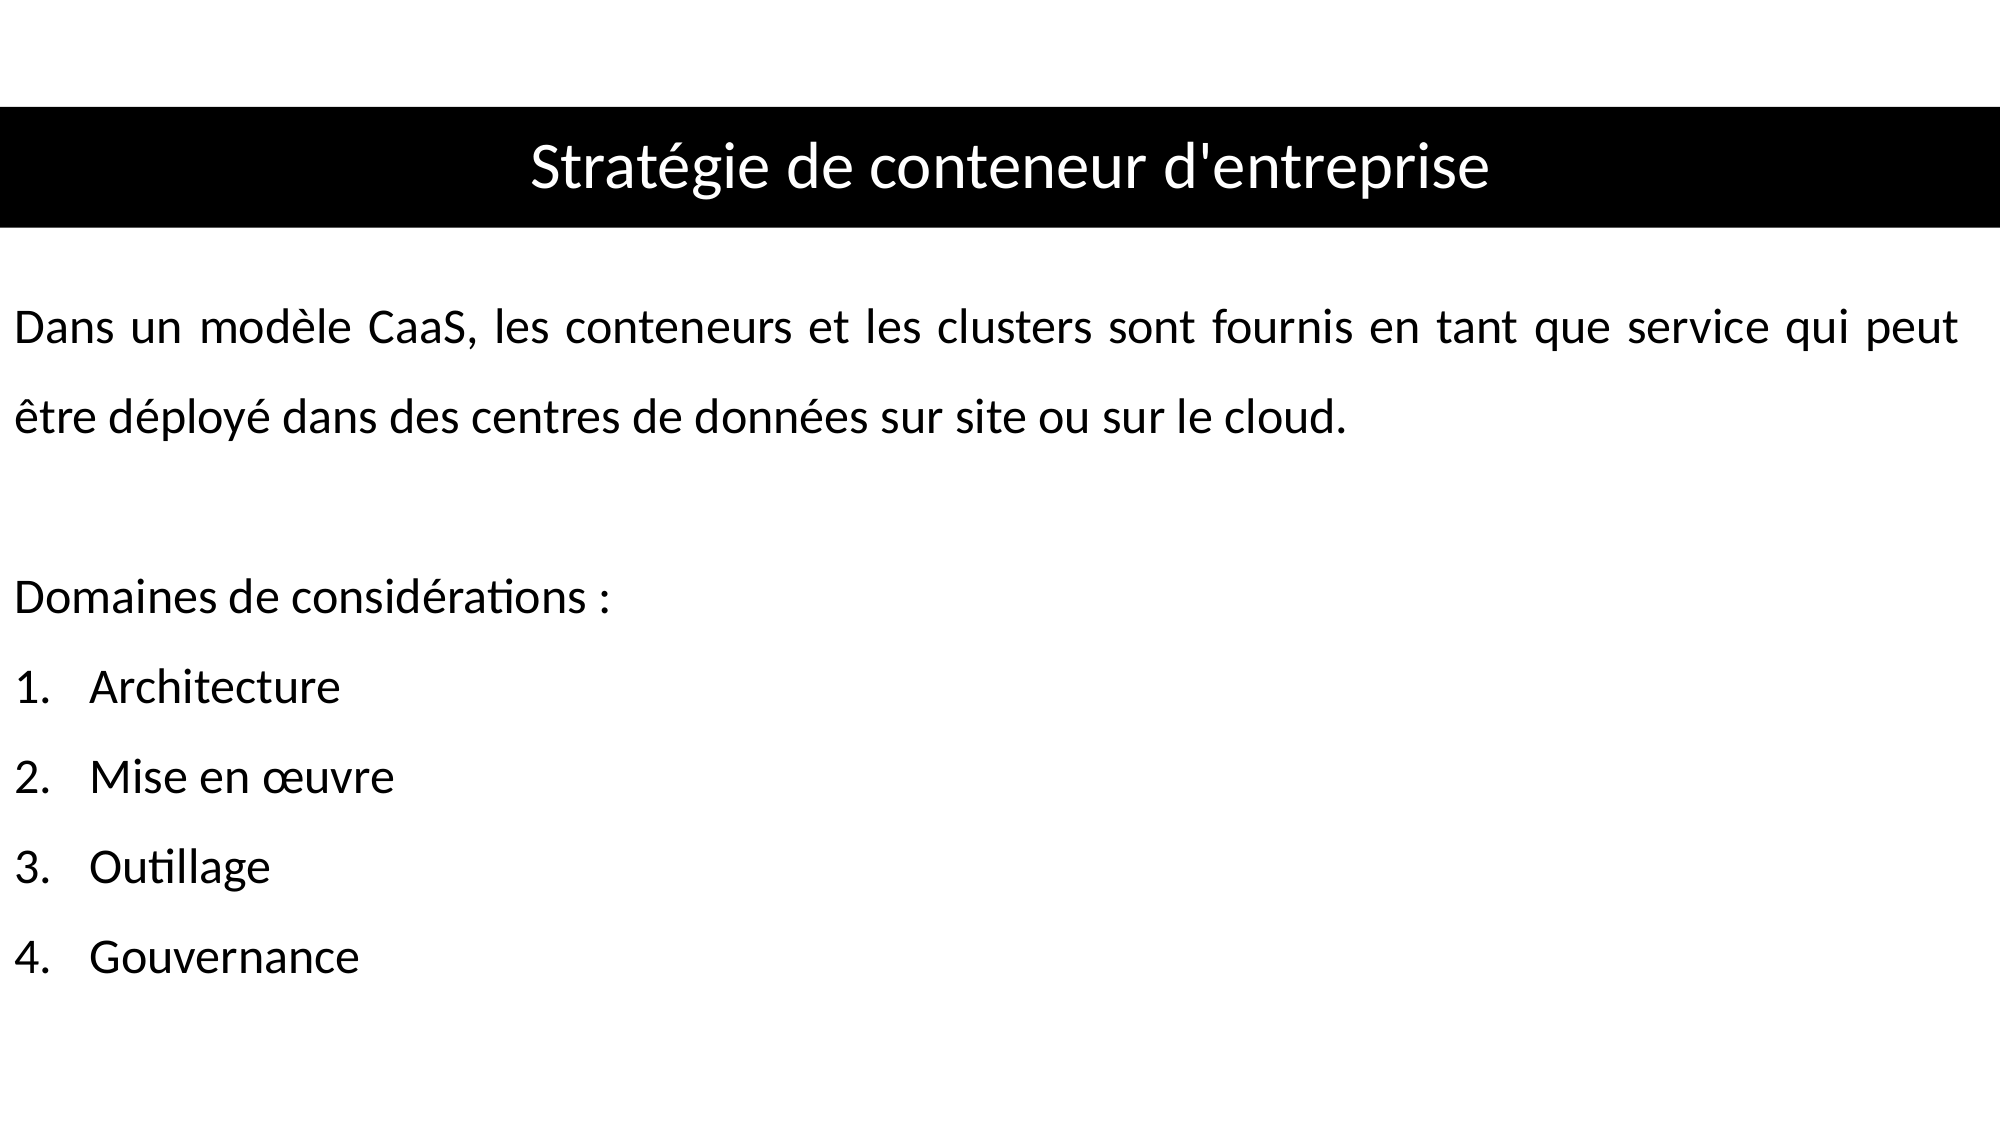

Stratégie de conteneur d'entreprise

Dans un modèle CaaS, les conteneurs et les clusters sont fournis en tant que service qui peut être déployé dans des centres de données sur site ou sur le cloud.

Domaines de considérations :
Architecture
Mise en œuvre
Outillage
Gouvernance